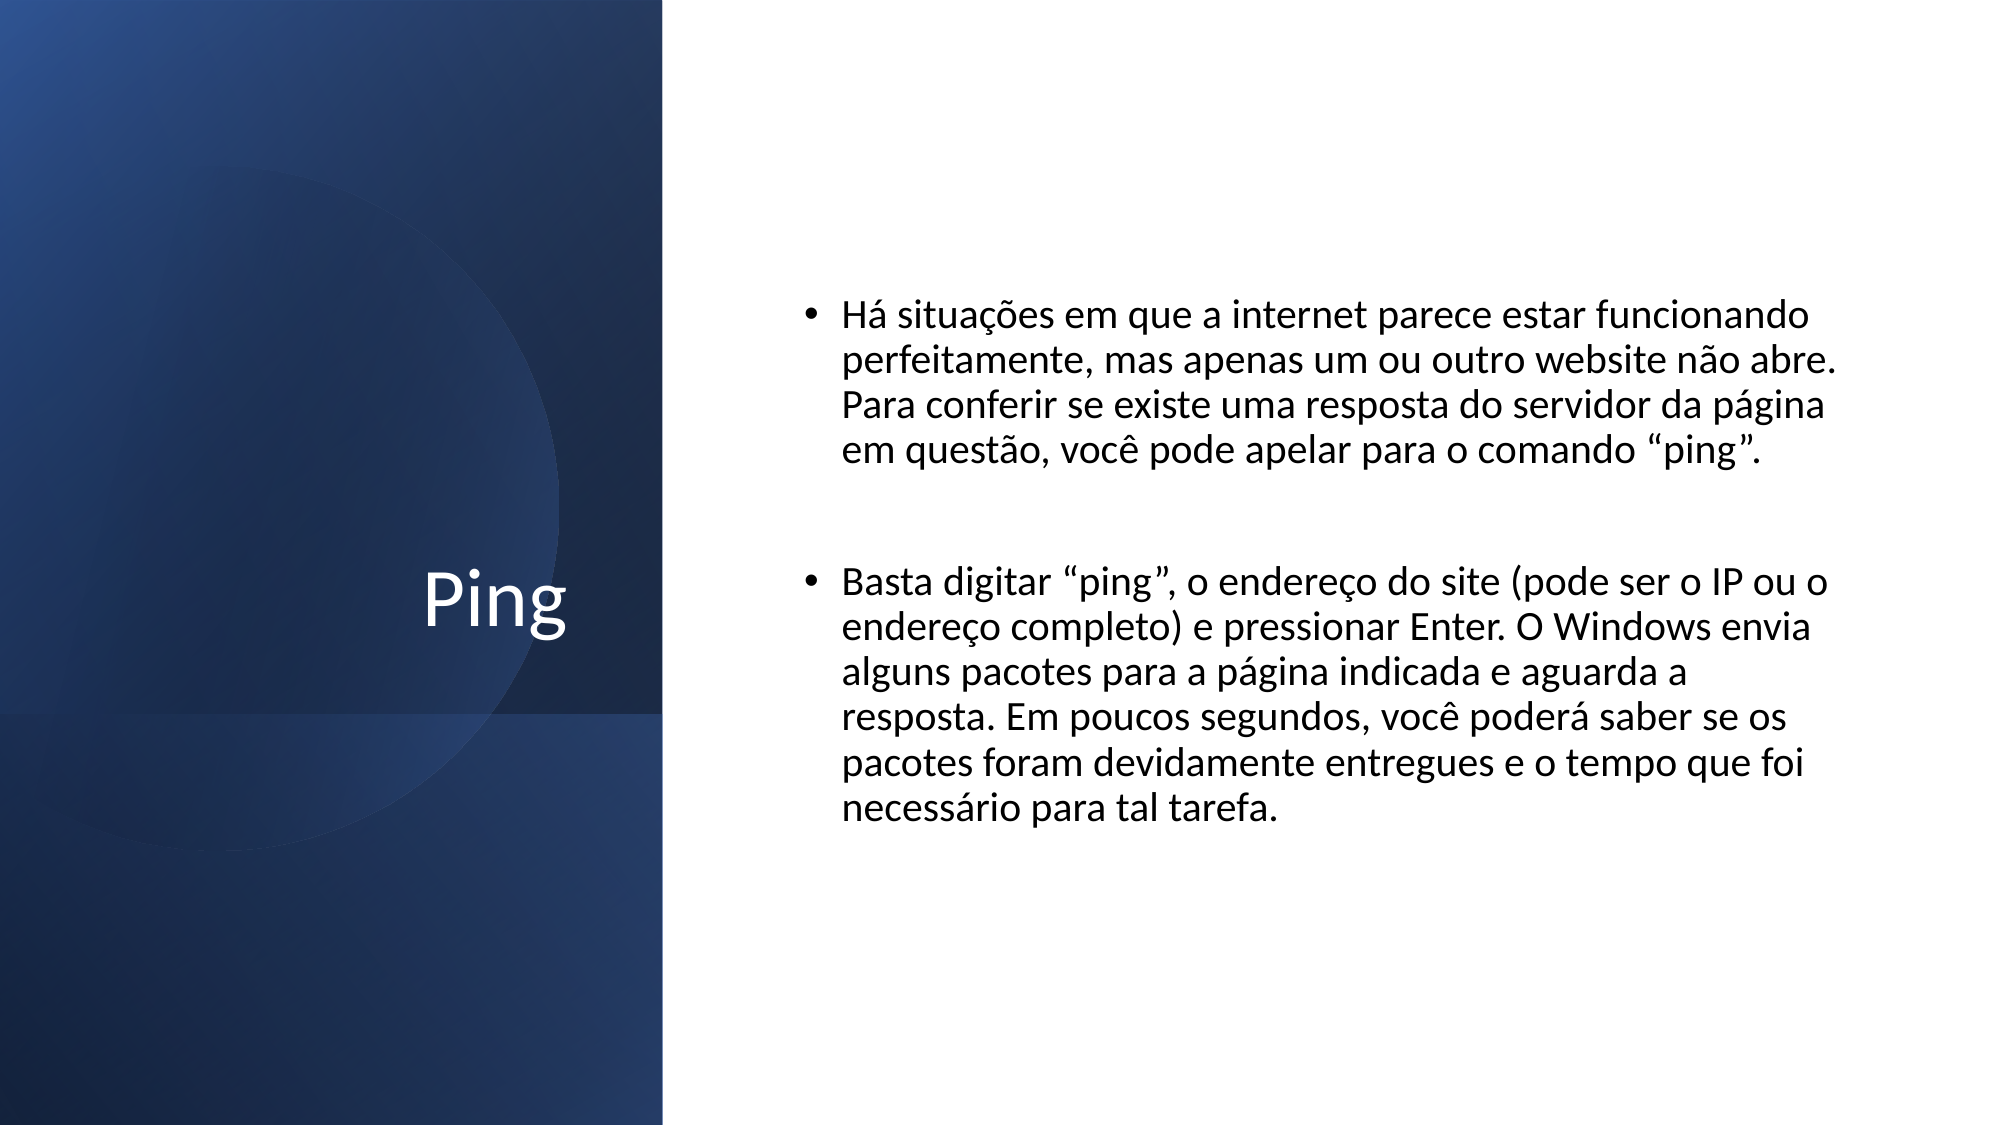

# Ping
Há situações em que a internet parece estar funcionando perfeitamente, mas apenas um ou outro website não abre. Para conferir se existe uma resposta do servidor da página em questão, você pode apelar para o comando “ping”.

Basta digitar “ping”, o endereço do site (pode ser o IP ou o endereço completo) e pressionar Enter. O Windows envia alguns pacotes para a página indicada e aguarda a resposta. Em poucos segundos, você poderá saber se os pacotes foram devidamente entregues e o tempo que foi necessário para tal tarefa.